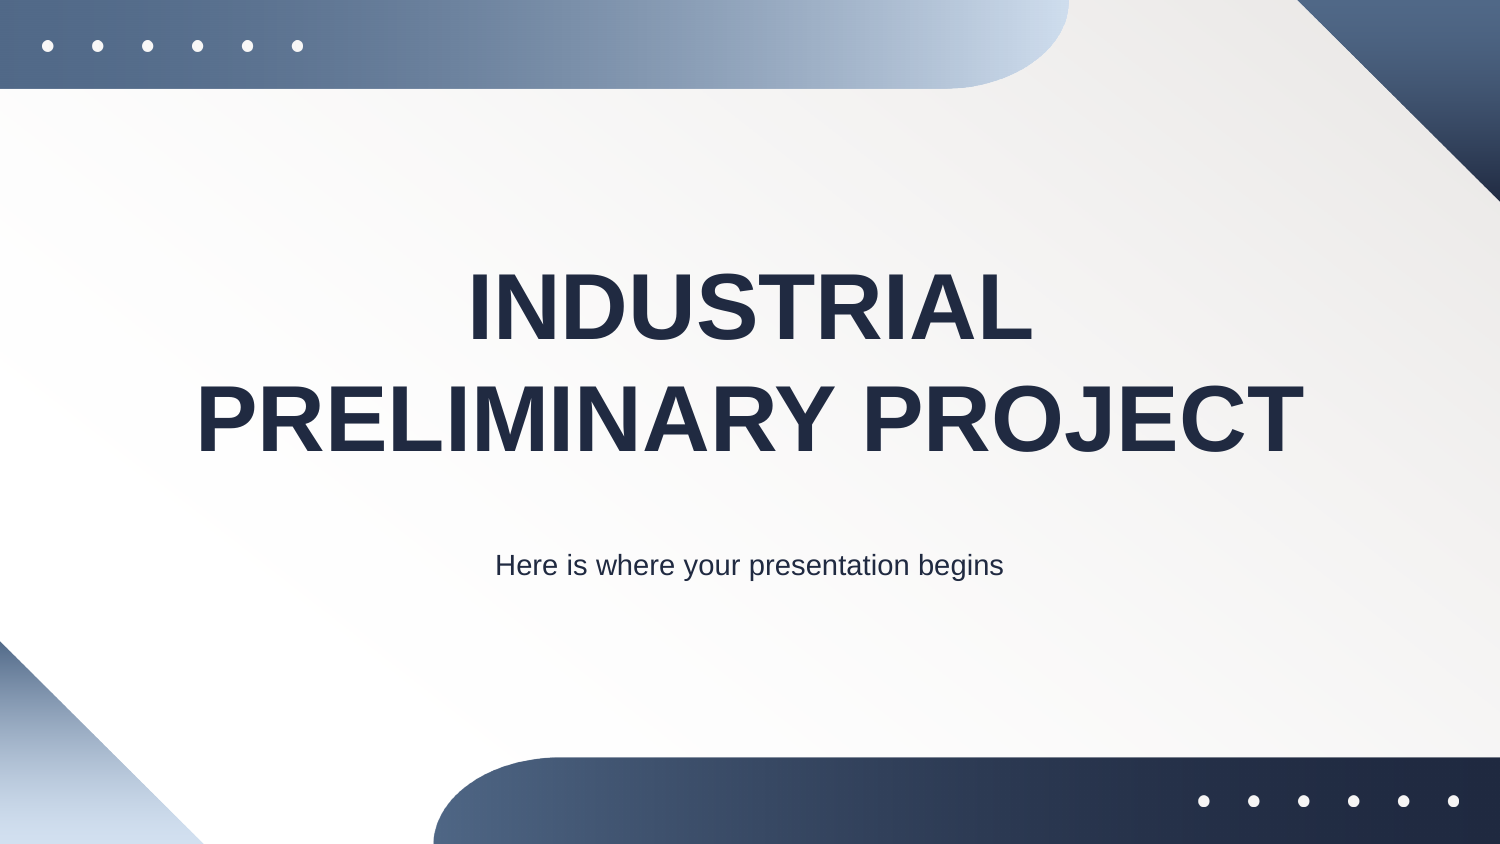

# INDUSTRIAL PRELIMINARY PROJECT
Here is where your presentation begins